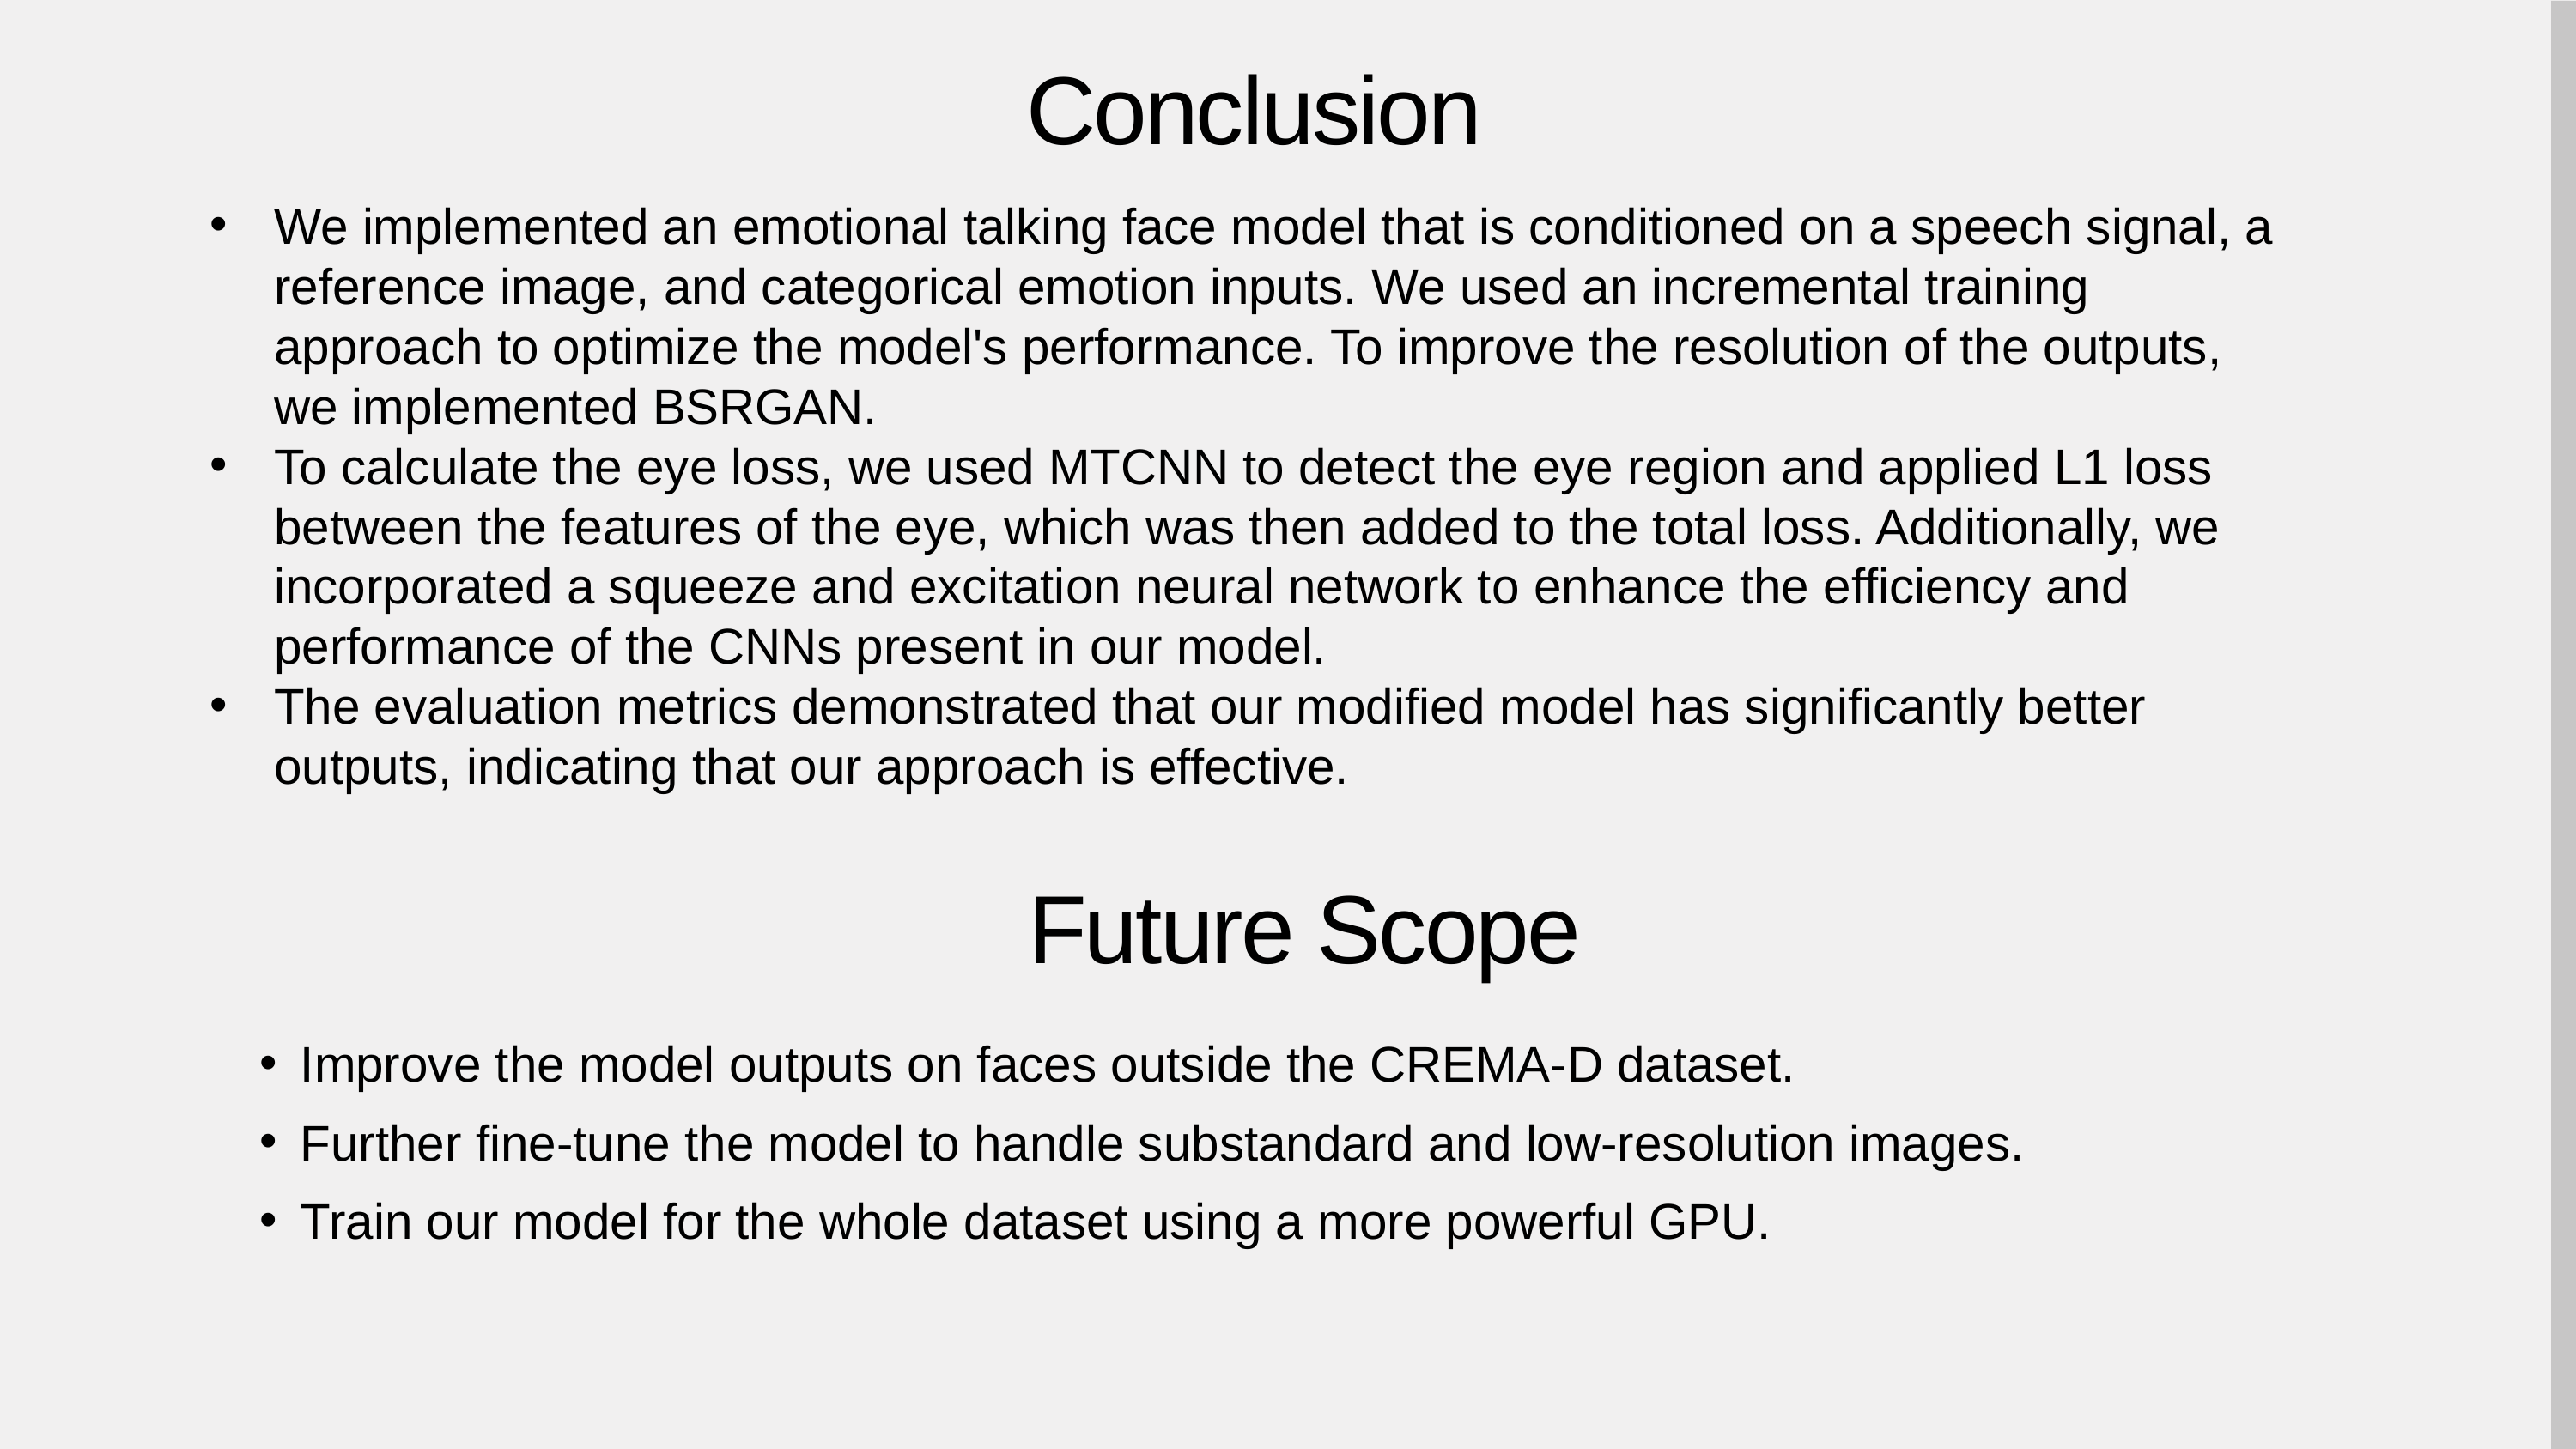

Conclusion
We implemented an emotional talking face model that is conditioned on a speech signal, a reference image, and categorical emotion inputs. We used an incremental training approach to optimize the model's performance. To improve the resolution of the outputs, we implemented BSRGAN.
To calculate the eye loss, we used MTCNN to detect the eye region and applied L1 loss between the features of the eye, which was then added to the total loss. Additionally, we incorporated a squeeze and excitation neural network to enhance the efficiency and performance of the CNNs present in our model.
The evaluation metrics demonstrated that our modified model has significantly better outputs, indicating that our approach is effective.

Future Scope
Improve the model outputs on faces outside the CREMA-D dataset.
Further fine-tune the model to handle substandard and low-resolution images.
Train our model for the whole dataset using a more powerful GPU.